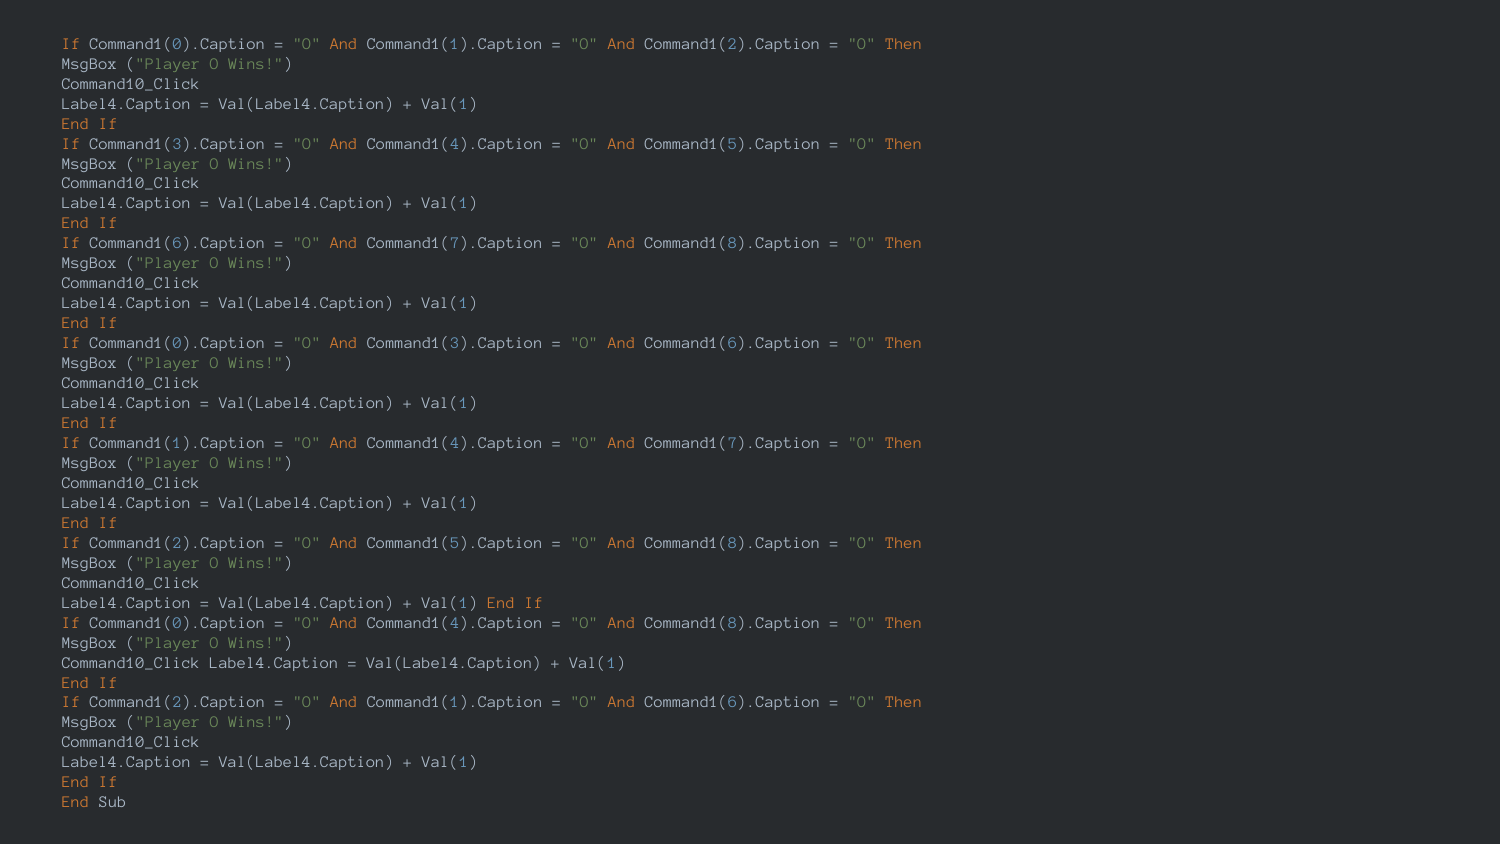

If Command1(0).Caption = "O" And Command1(1).Caption = "O" And Command1(2).Caption = "O" Then
MsgBox ("Player O Wins!")
Command10_Click
Label4.Caption = Val(Label4.Caption) + Val(1)
End If
If Command1(3).Caption = "O" And Command1(4).Caption = "O" And Command1(5).Caption = "O" Then
MsgBox ("Player O Wins!")
Command10_Click
Label4.Caption = Val(Label4.Caption) + Val(1)
End If
If Command1(6).Caption = "O" And Command1(7).Caption = "O" And Command1(8).Caption = "O" Then
MsgBox ("Player O Wins!")
Command10_Click
Label4.Caption = Val(Label4.Caption) + Val(1)
End If
If Command1(0).Caption = "O" And Command1(3).Caption = "O" And Command1(6).Caption = "O" Then
MsgBox ("Player O Wins!")
Command10_Click
Label4.Caption = Val(Label4.Caption) + Val(1)
End If
If Command1(1).Caption = "O" And Command1(4).Caption = "O" And Command1(7).Caption = "O" Then
MsgBox ("Player O Wins!")
Command10_Click
Label4.Caption = Val(Label4.Caption) + Val(1)
End If
If Command1(2).Caption = "O" And Command1(5).Caption = "O" And Command1(8).Caption = "O" Then
MsgBox ("Player O Wins!")
Command10_Click
Label4.Caption = Val(Label4.Caption) + Val(1) End If
If Command1(0).Caption = "O" And Command1(4).Caption = "O" And Command1(8).Caption = "O" Then
MsgBox ("Player O Wins!")
Command10_Click Label4.Caption = Val(Label4.Caption) + Val(1)
End If
If Command1(2).Caption = "O" And Command1(1).Caption = "O" And Command1(6).Caption = "O" Then
MsgBox ("Player O Wins!")
Command10_Click
Label4.Caption = Val(Label4.Caption) + Val(1)
End If
End Sub